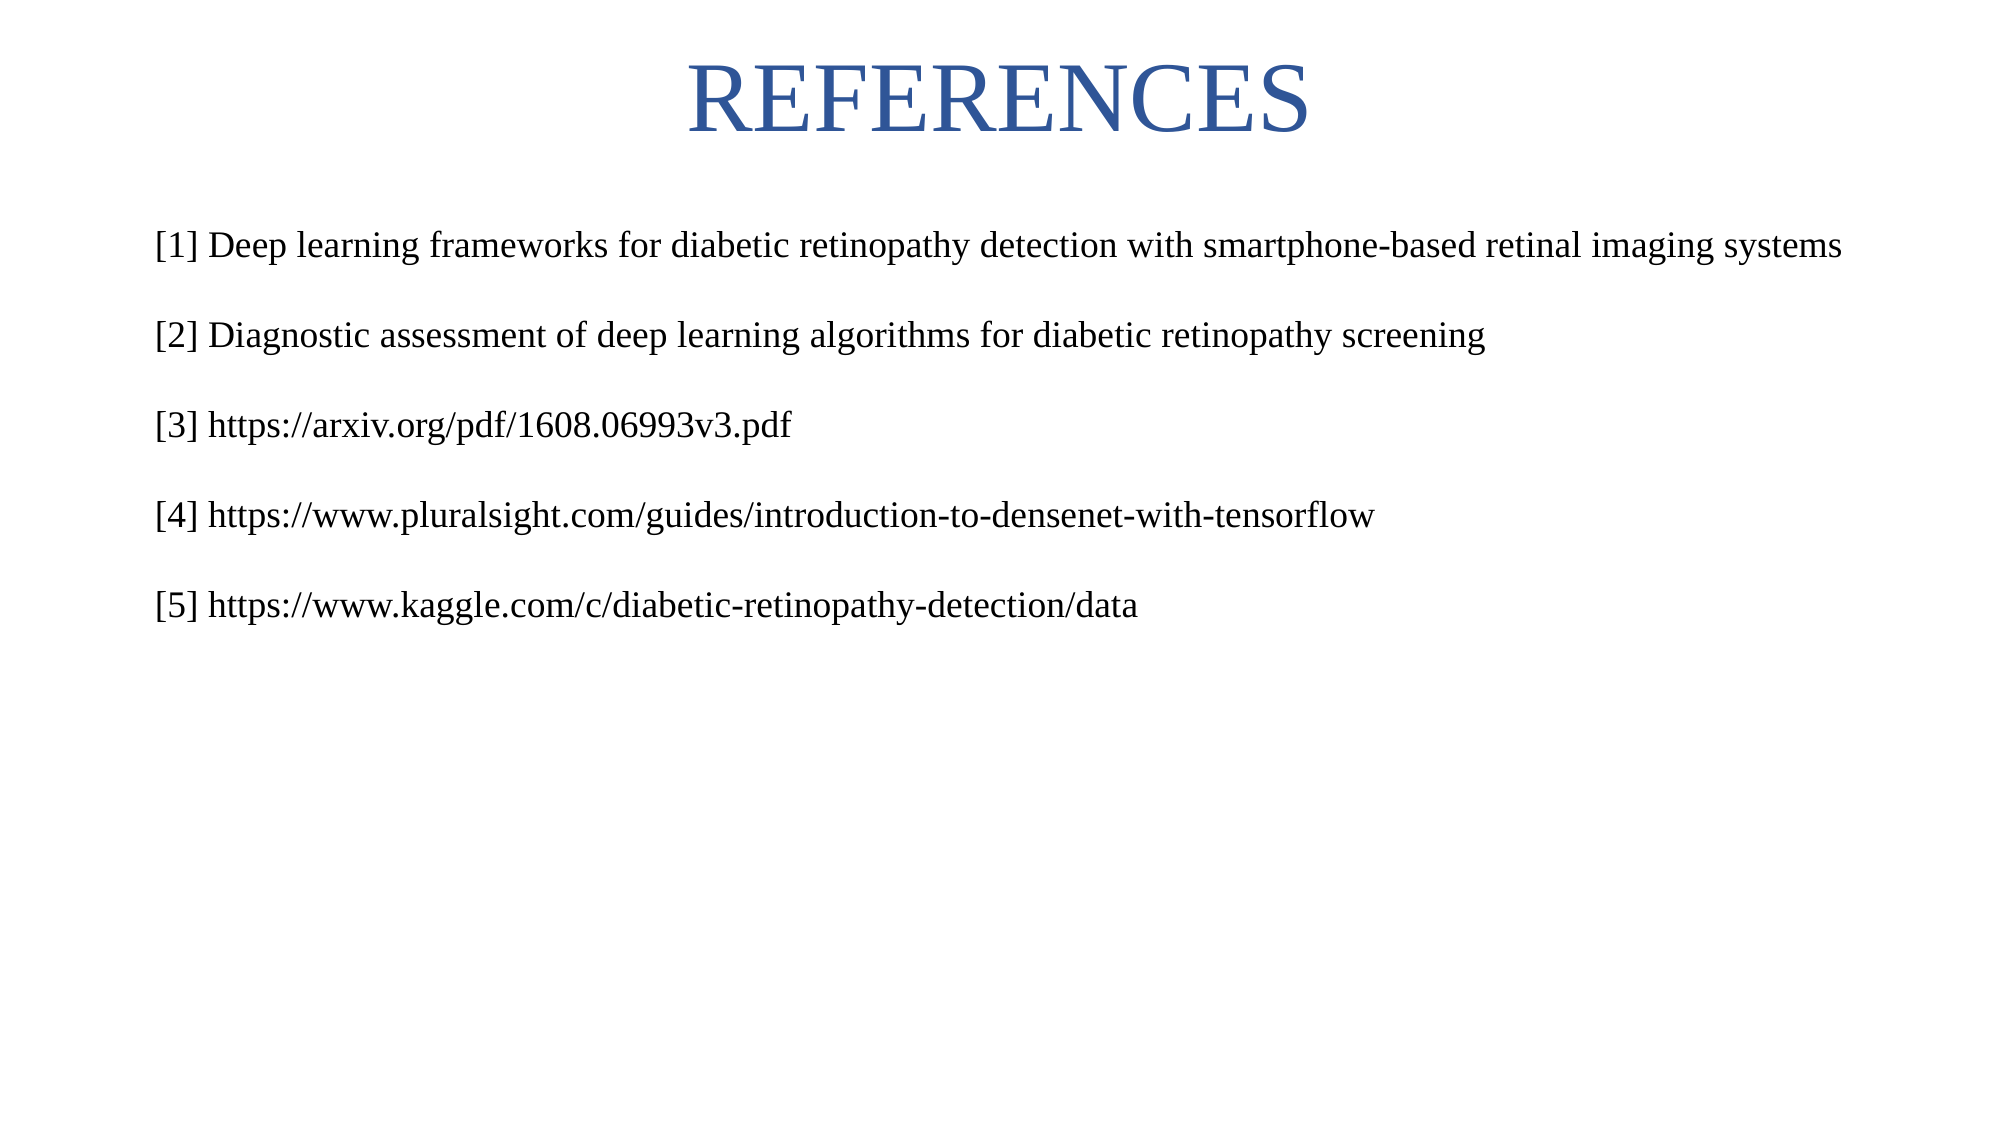

REFERENCES
[1] Deep learning frameworks for diabetic retinopathy detection with smartphone-based retinal imaging systems

[2] Diagnostic assessment of deep learning algorithms for diabetic retinopathy screening

[3] https://arxiv.org/pdf/1608.06993v3.pdf

[4] https://www.pluralsight.com/guides/introduction-to-densenet-with-tensorflow

[5] https://www.kaggle.com/c/diabetic-retinopathy-detection/data